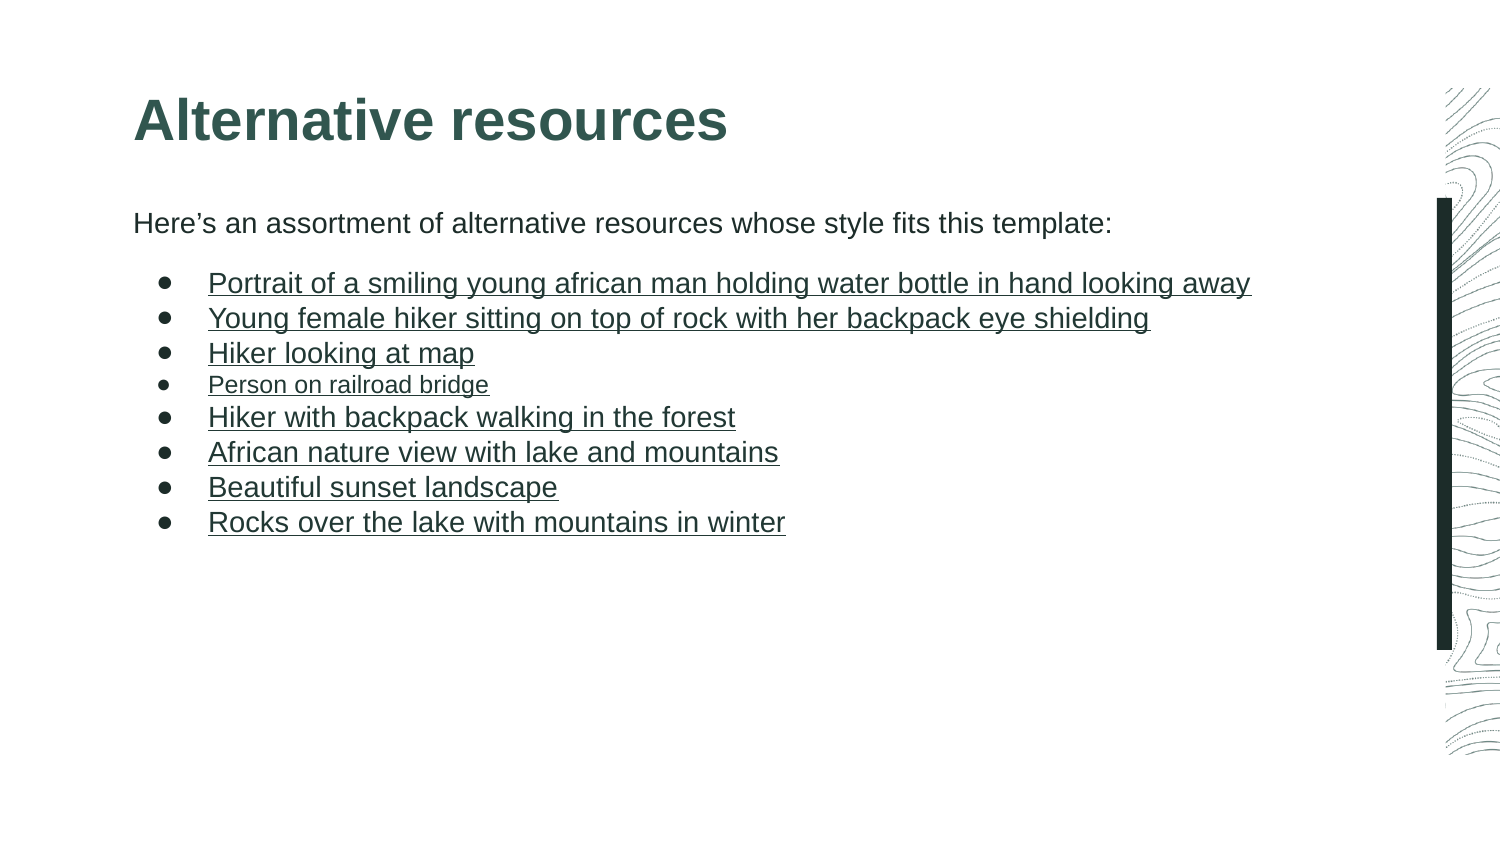

# Alternative resources
Here’s an assortment of alternative resources whose style fits this template:
Portrait of a smiling young african man holding water bottle in hand looking away
Young female hiker sitting on top of rock with her backpack eye shielding
Hiker looking at map
Person on railroad bridge
Hiker with backpack walking in the forest
African nature view with lake and mountains
Beautiful sunset landscape
Rocks over the lake with mountains in winter